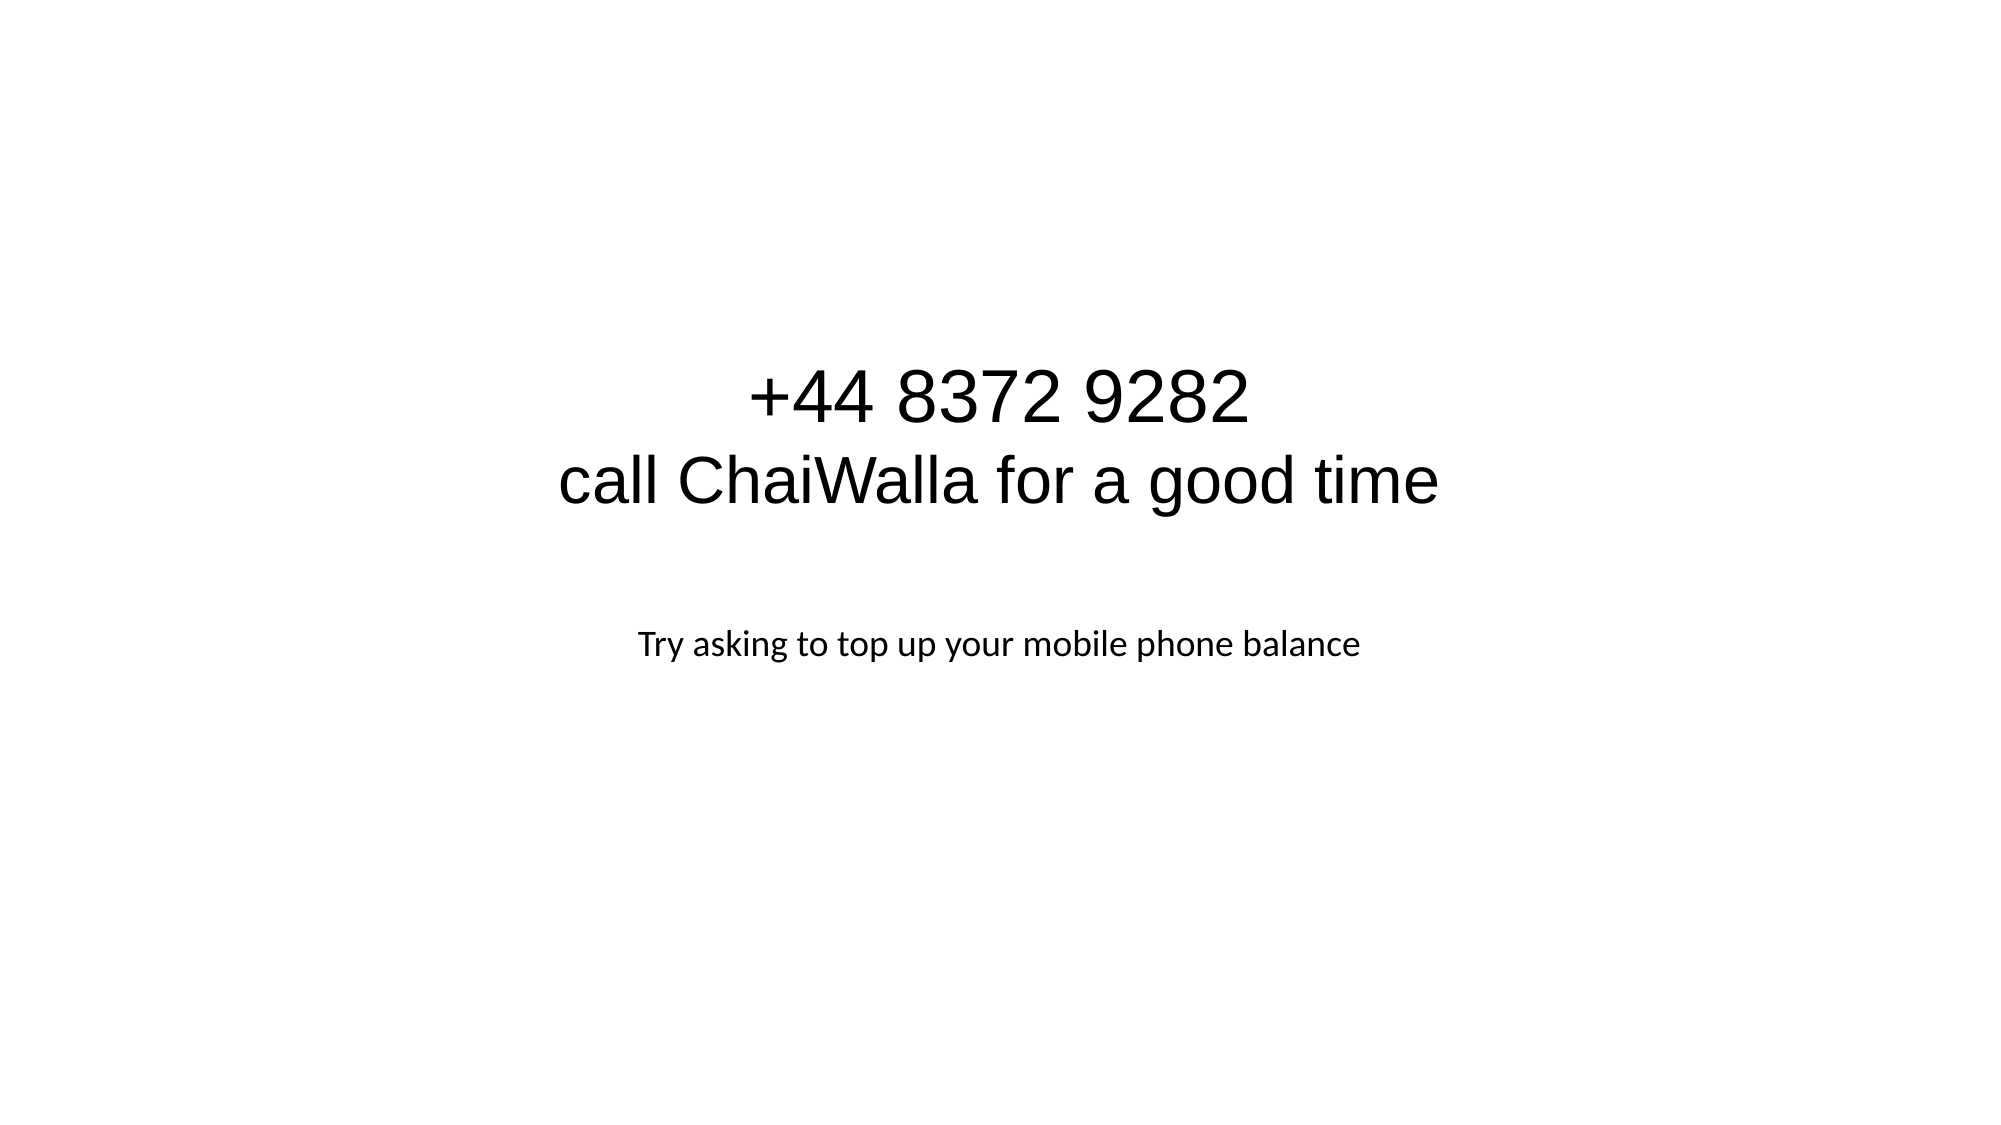

+44 8372 9282
call ChaiWalla for a good time
Try asking to top up your mobile phone balance